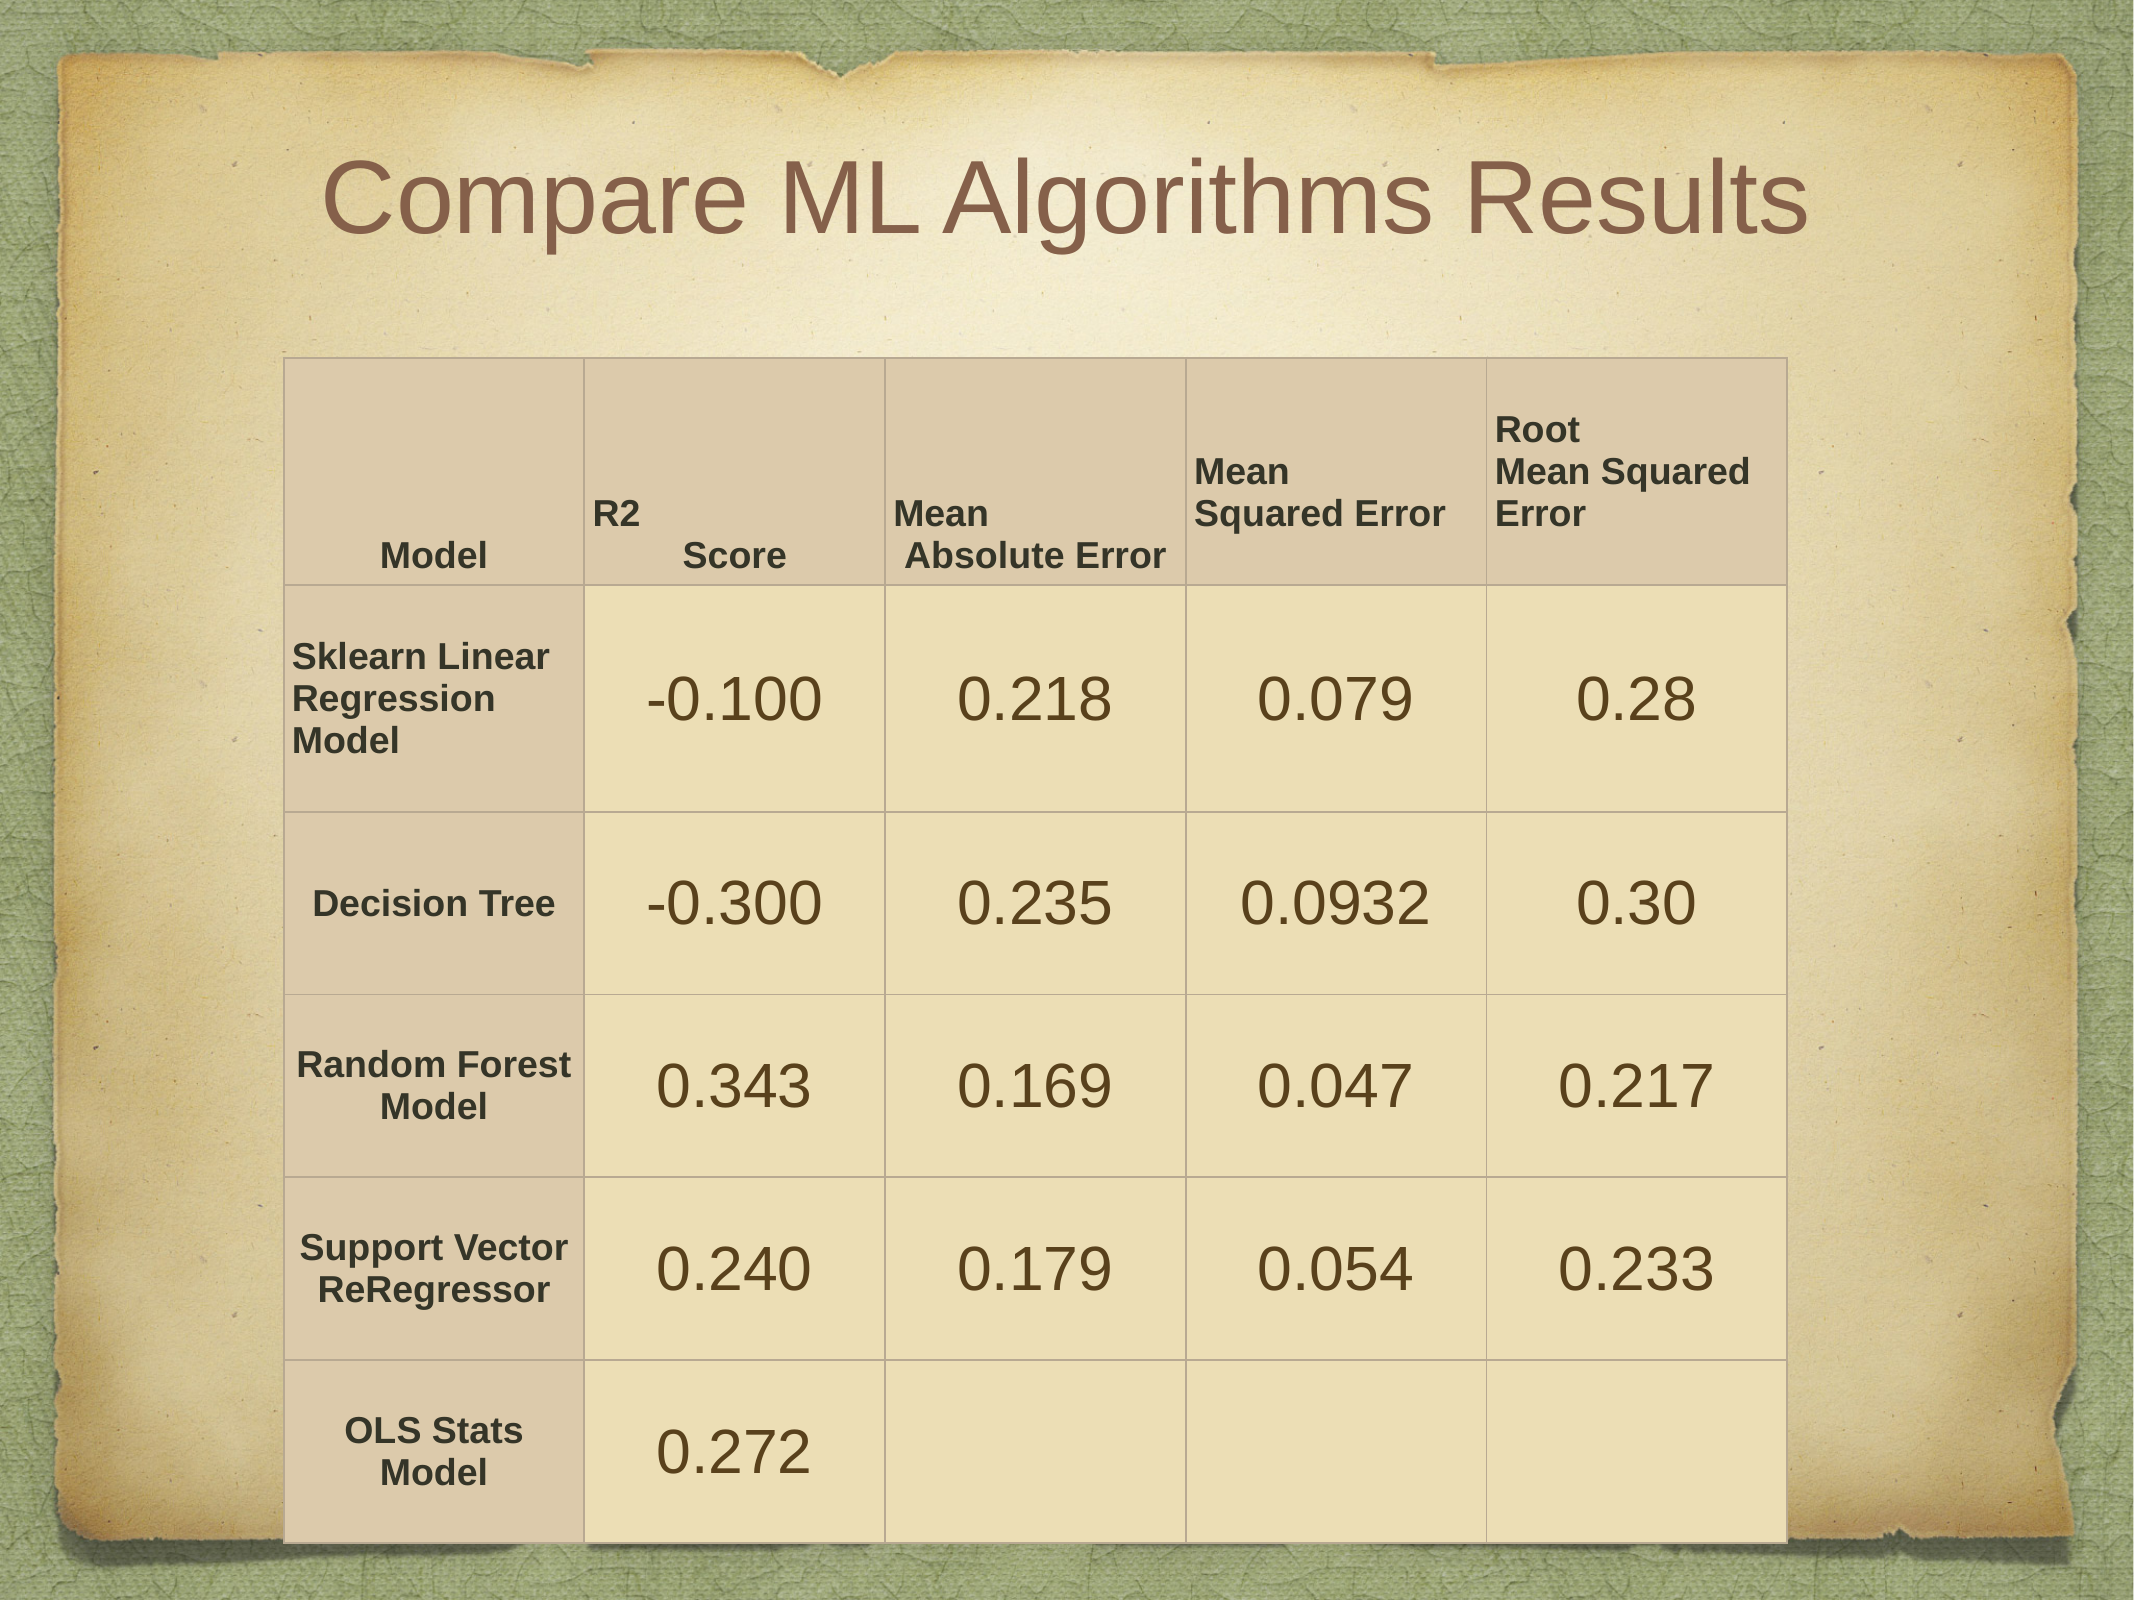

# Compare ML Algorithms Results
| Model | R2 Score | Mean Absolute Error | Mean Squared Error | Root Mean Squared Error |
| --- | --- | --- | --- | --- |
| Sklearn Linear Regression Model | -0.100 | 0.218 | 0.079 | 0.28 |
| Decision Tree | -0.300 | 0.235 | 0.0932 | 0.30 |
| Random Forest Model | 0.343 | 0.169 | 0.047 | 0.217 |
| Support Vector ReRegressor | 0.240 | 0.179 | 0.054 | 0.233 |
| OLS Stats Model | 0.272 |  |  |  |